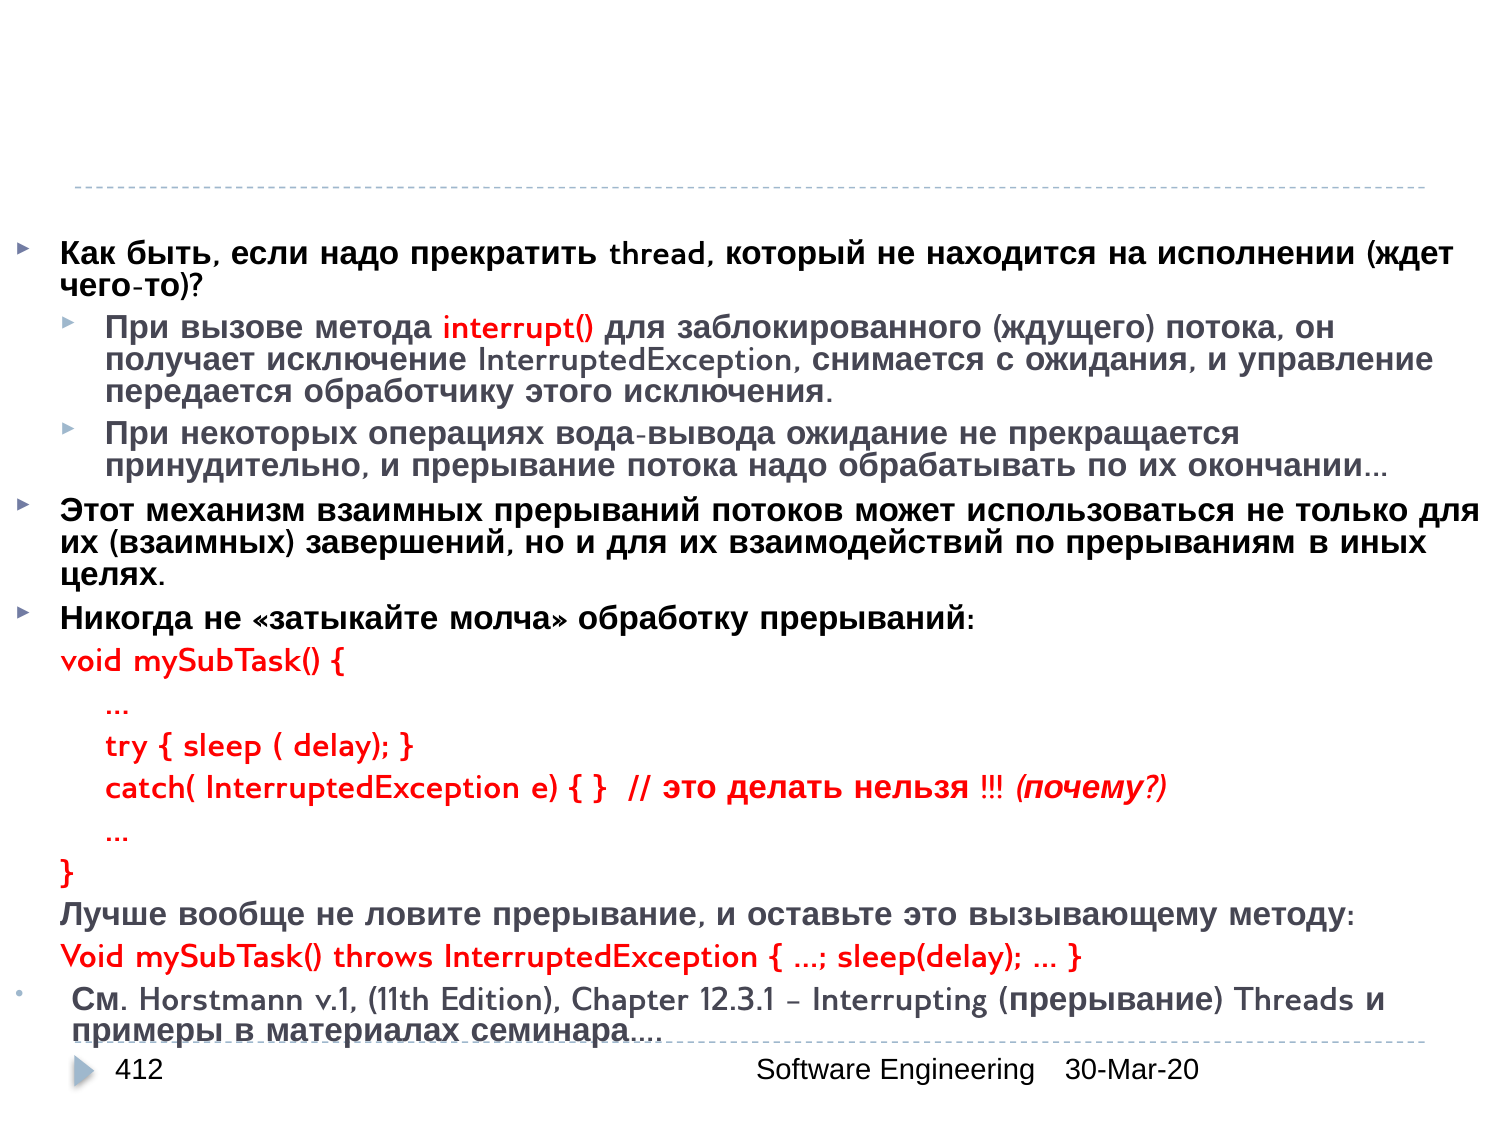

Как быть, если надо прекратить thread, который не находится на исполнении (ждет чего-то)?
При вызове метода interrupt() для заблокированного (ждущего) потока, он получает исключение InterruptedException, снимается с ожидания, и управление передается обработчику этого исключения.
При некоторых операциях вода-вывода ожидание не прекращается принудительно, и прерывание потока надо обрабатывать по их окончании...
Этот механизм взаимных прерываний потоков может использоваться не только для их (взаимных) завершений, но и для их взаимодействий по прерываниям в иных целях.
Никогда не «затыкайте молча» обработку прерываний:
void mySubTask() {
	…
	try { sleep ( delay); }
	catch( InterruptedException e) { }  // это делать нельзя !!! (почему?)
	...
}
Лучше вообще не ловите прерывание, и оставьте это вызывающему методу:
Void mySubTask() throws InterruptedException { …; sleep(delay); … }
См. Horstmann v.1, (11th Edition), Chapter 12.3.1 – Interrupting (прерывание) Threads и примеры в материалах семинара....
412
Software Engineering
30-Mar-20